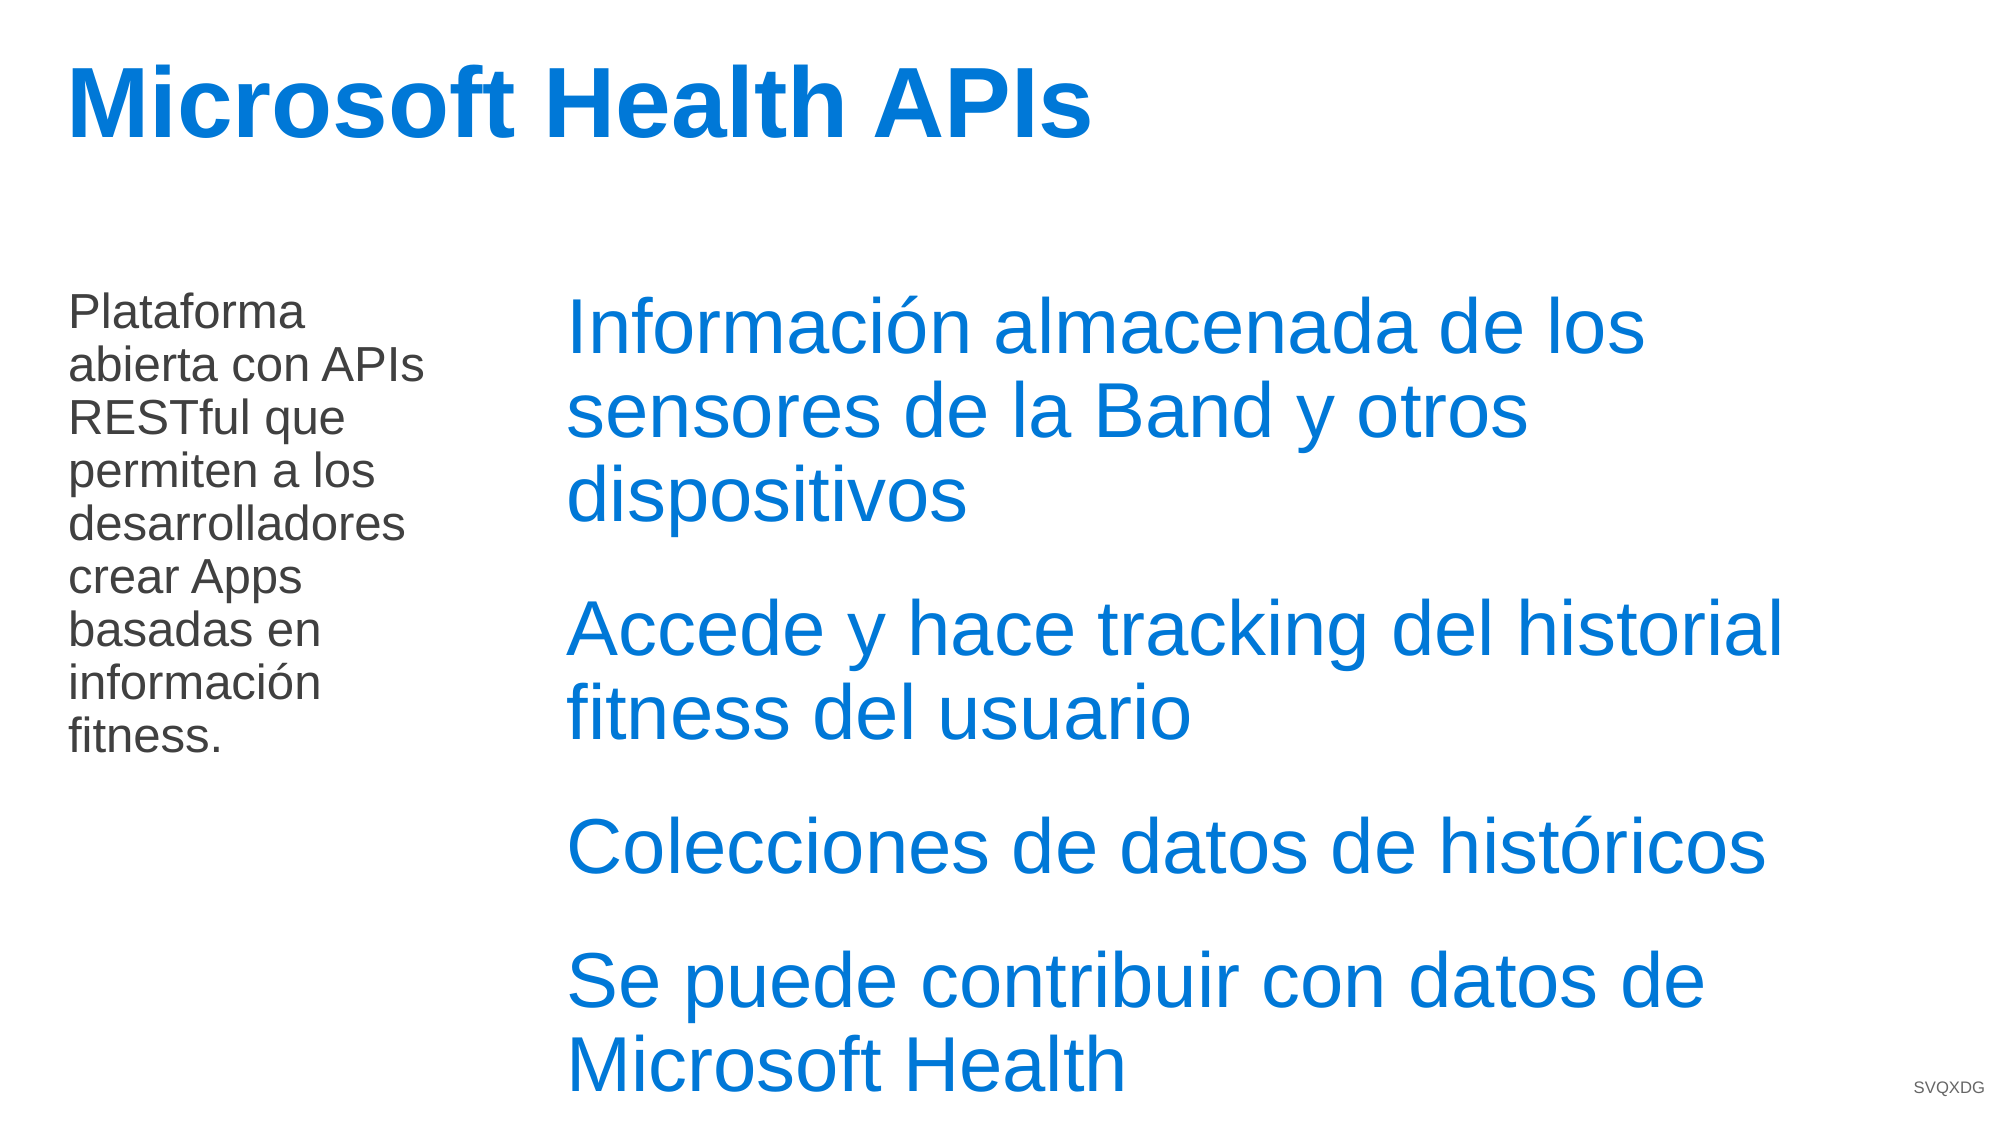

# Microsoft Health APIs
Plataforma abierta con APIs RESTful que permiten a los desarrolladores crear Apps basadas en información fitness.
Información almacenada de los sensores de la Band y otros dispositivos
Accede y hace tracking del historial fitness del usuario
Colecciones de datos de históricos
Se puede contribuir con datos de Microsoft Health